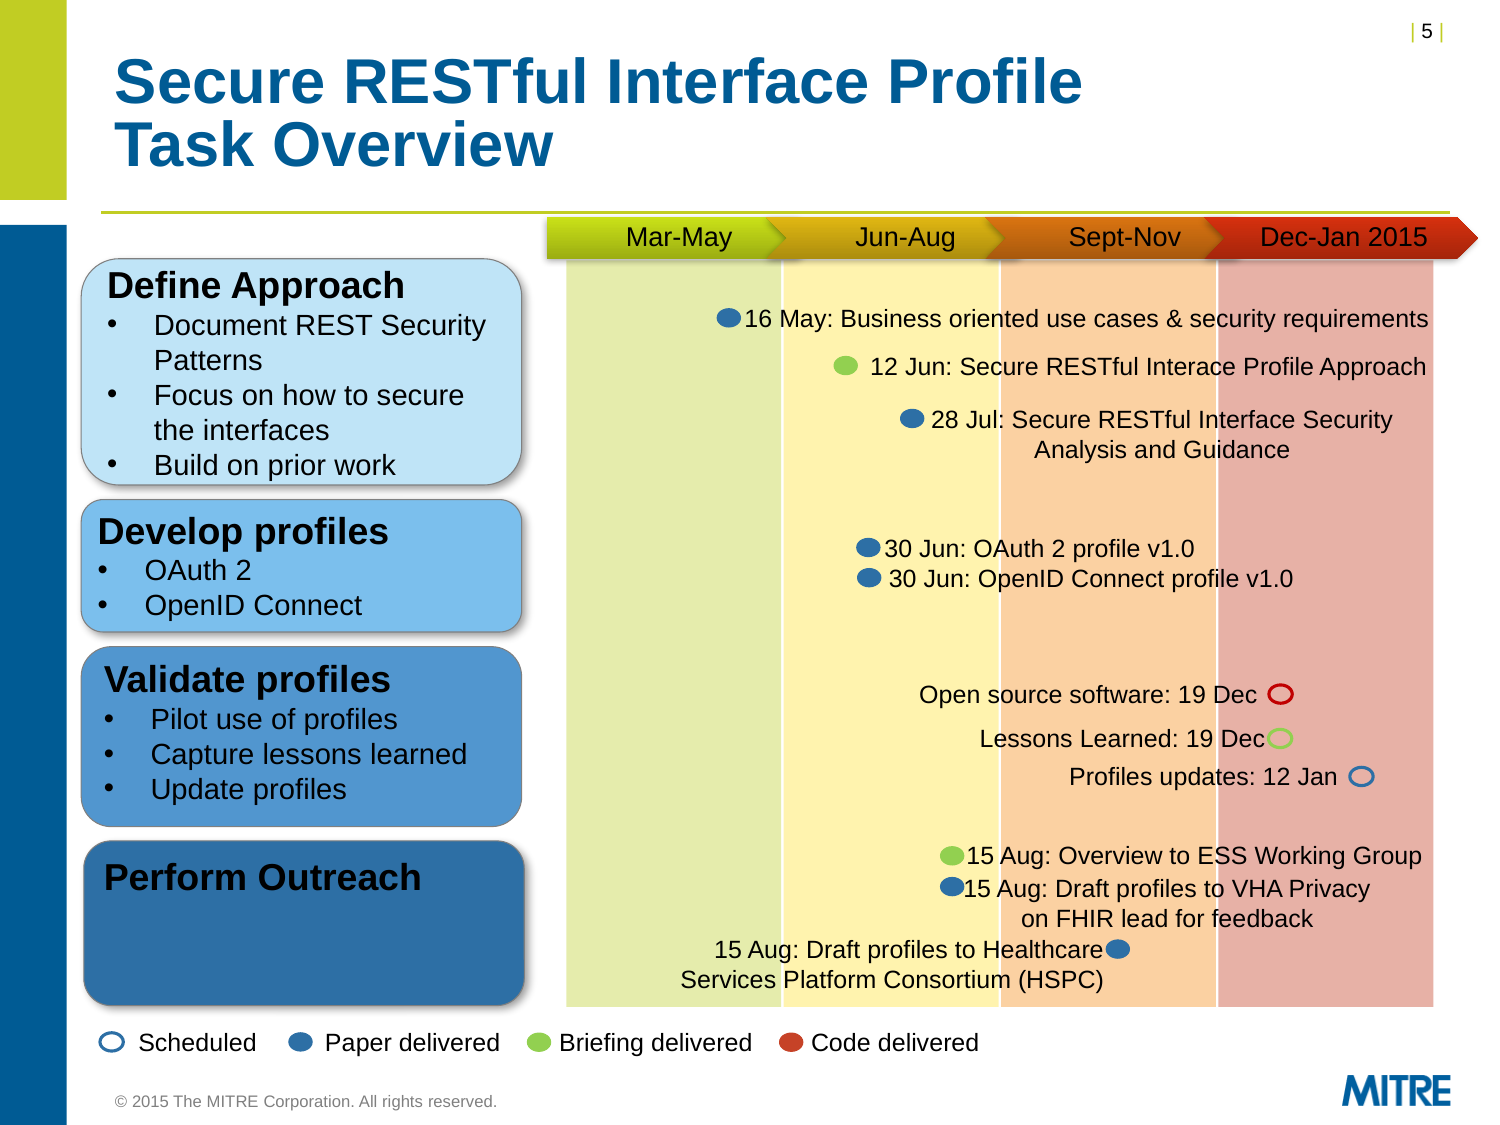

# Secure RESTful Interface Profile Task Overview
Mar-May
Jun-Aug
Sept-Nov
Dec-Jan 2015
Define Approach
Document REST Security Patterns
Focus on how to secure the interfaces
Build on prior work

16 May: Business oriented use cases & security requirements

12 Jun: Secure RESTful Interace Profile Approach

28 Jul: Secure RESTful Interface Security Analysis and Guidance

Develop profiles
OAuth 2
OpenID Connect

30 Jun: OAuth 2 profile v1.0

30 Jun: OpenID Connect profile v1.0

Validate profiles
Pilot use of profiles
Capture lessons learned
Update profiles
Open source software: 19 Dec

Lessons Learned: 19 Dec

Profiles updates: 12 Jan

15 Aug: Overview to ESS Working Group

Perform Outreach

15 Aug: Draft profiles to VHA Privacy on FHIR lead for feedback

15 Aug: Draft profiles to Healthcare Services Platform Consortium (HSPC)

Scheduled
Paper delivered
Briefing delivered
Code delivered